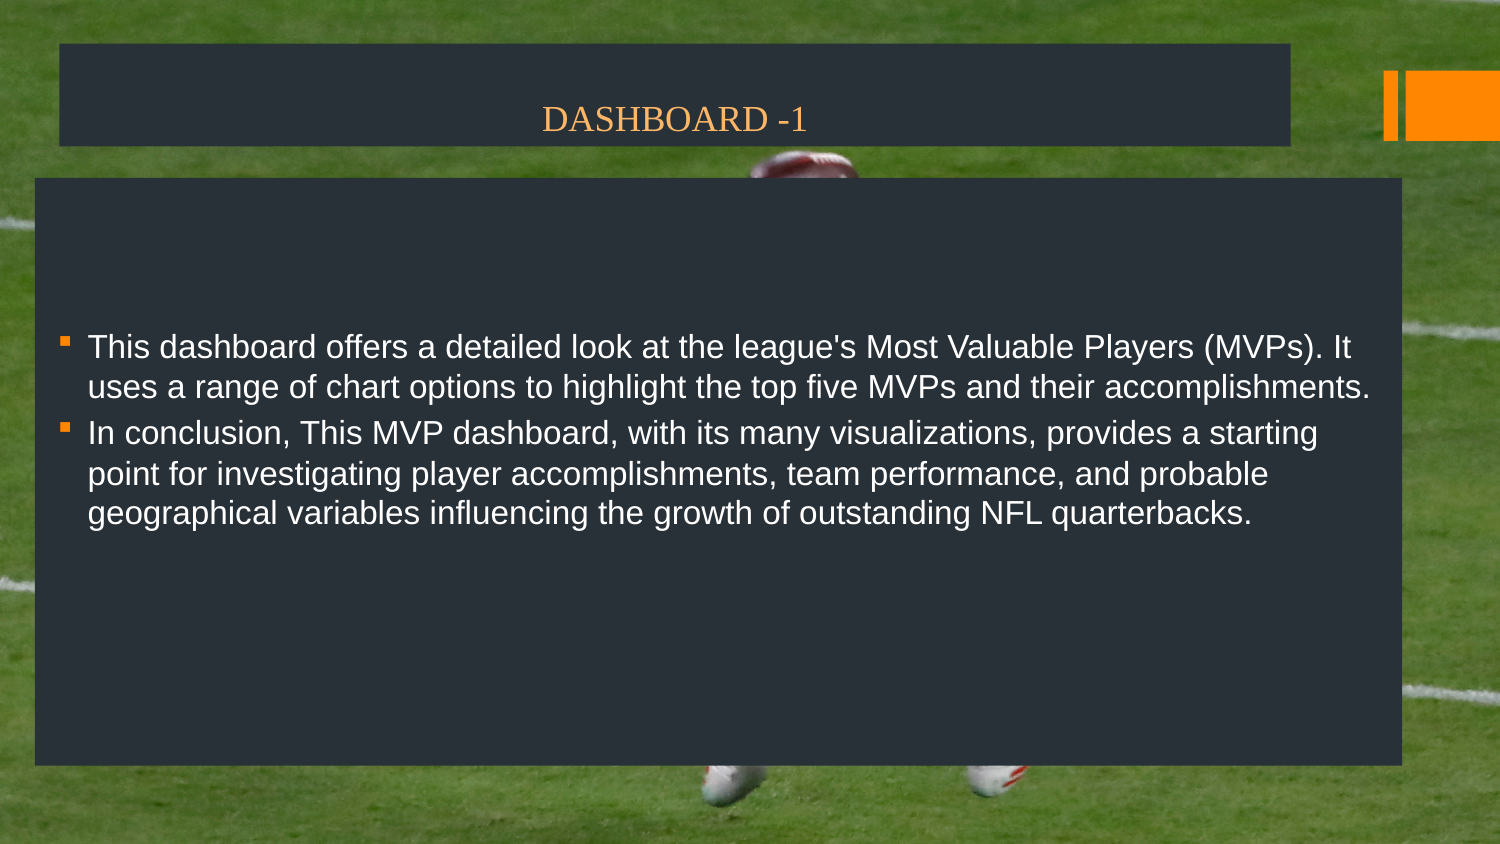

# DASHBOARD -1

This dashboard offers a detailed look at the league's Most Valuable Players (MVPs). It uses a range of chart options to highlight the top five MVPs and their accomplishments.
In conclusion, This MVP dashboard, with its many visualizations, provides a starting point for investigating player accomplishments, team performance, and probable geographical variables influencing the growth of outstanding NFL quarterbacks.